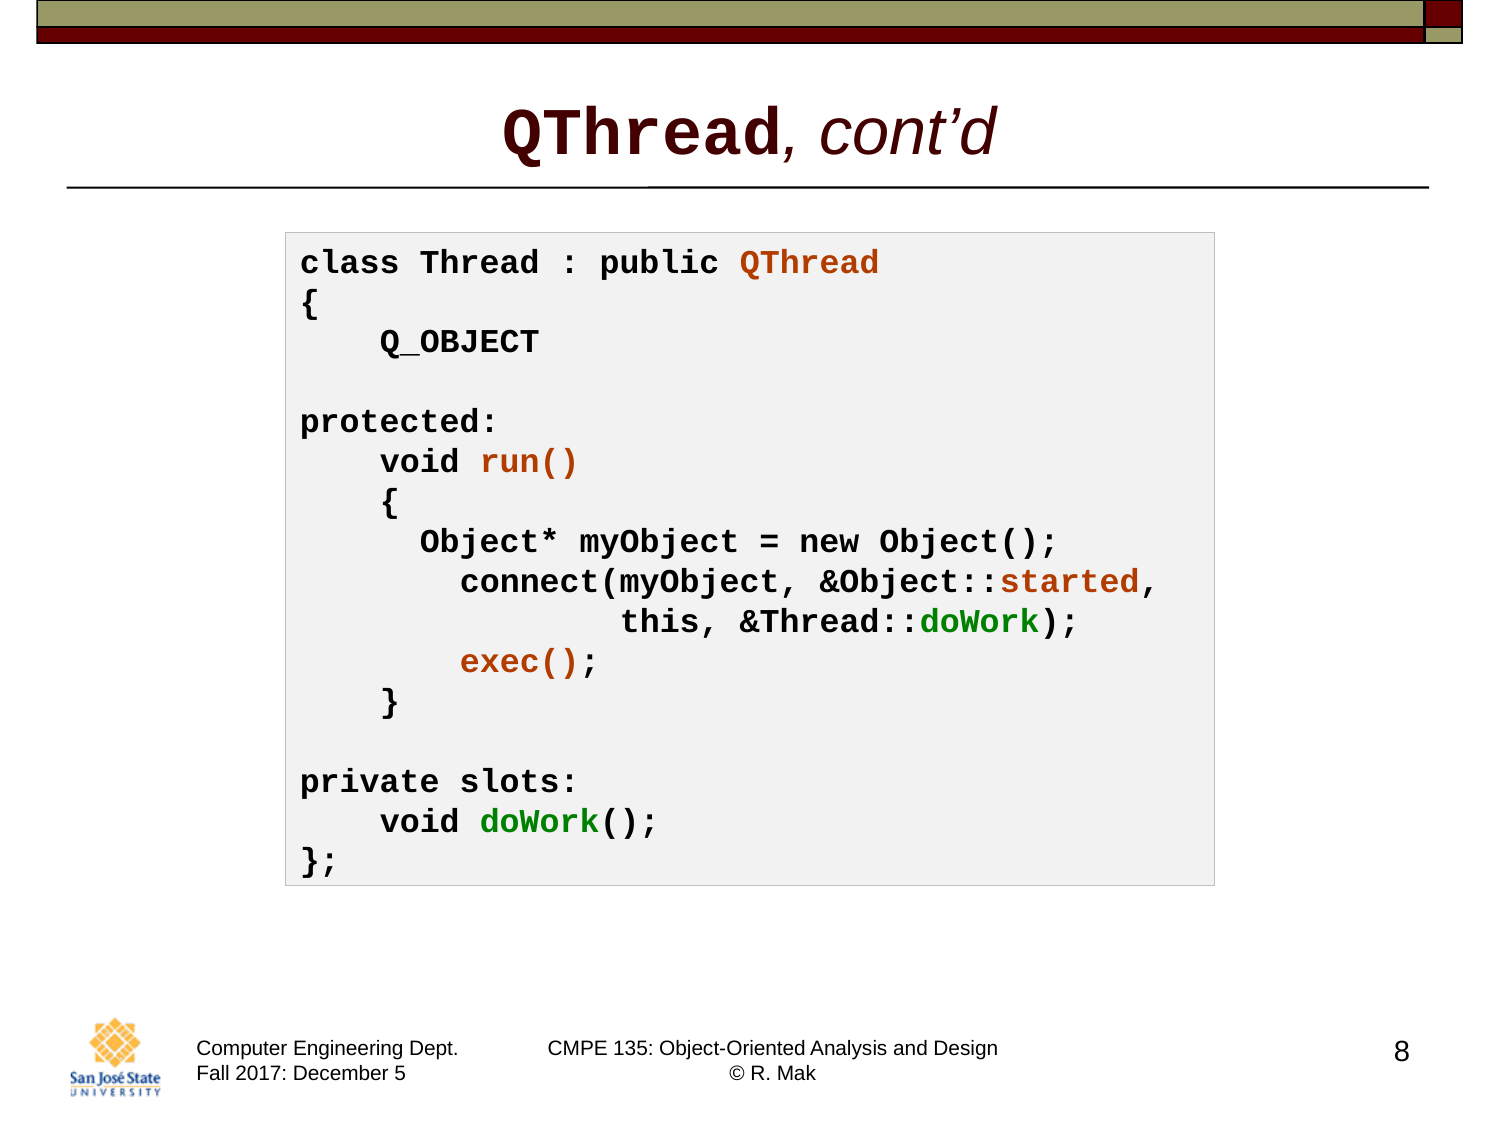

# QThread, cont’d
class Thread : public QThread
{
    Q_OBJECT

protected:
    void run()
    {
      Object* myObject = new Object();
        connect(myObject, &Object::started,
                this, &Thread::doWork);
        exec();
    }

private slots:
    void doWork();
};
8